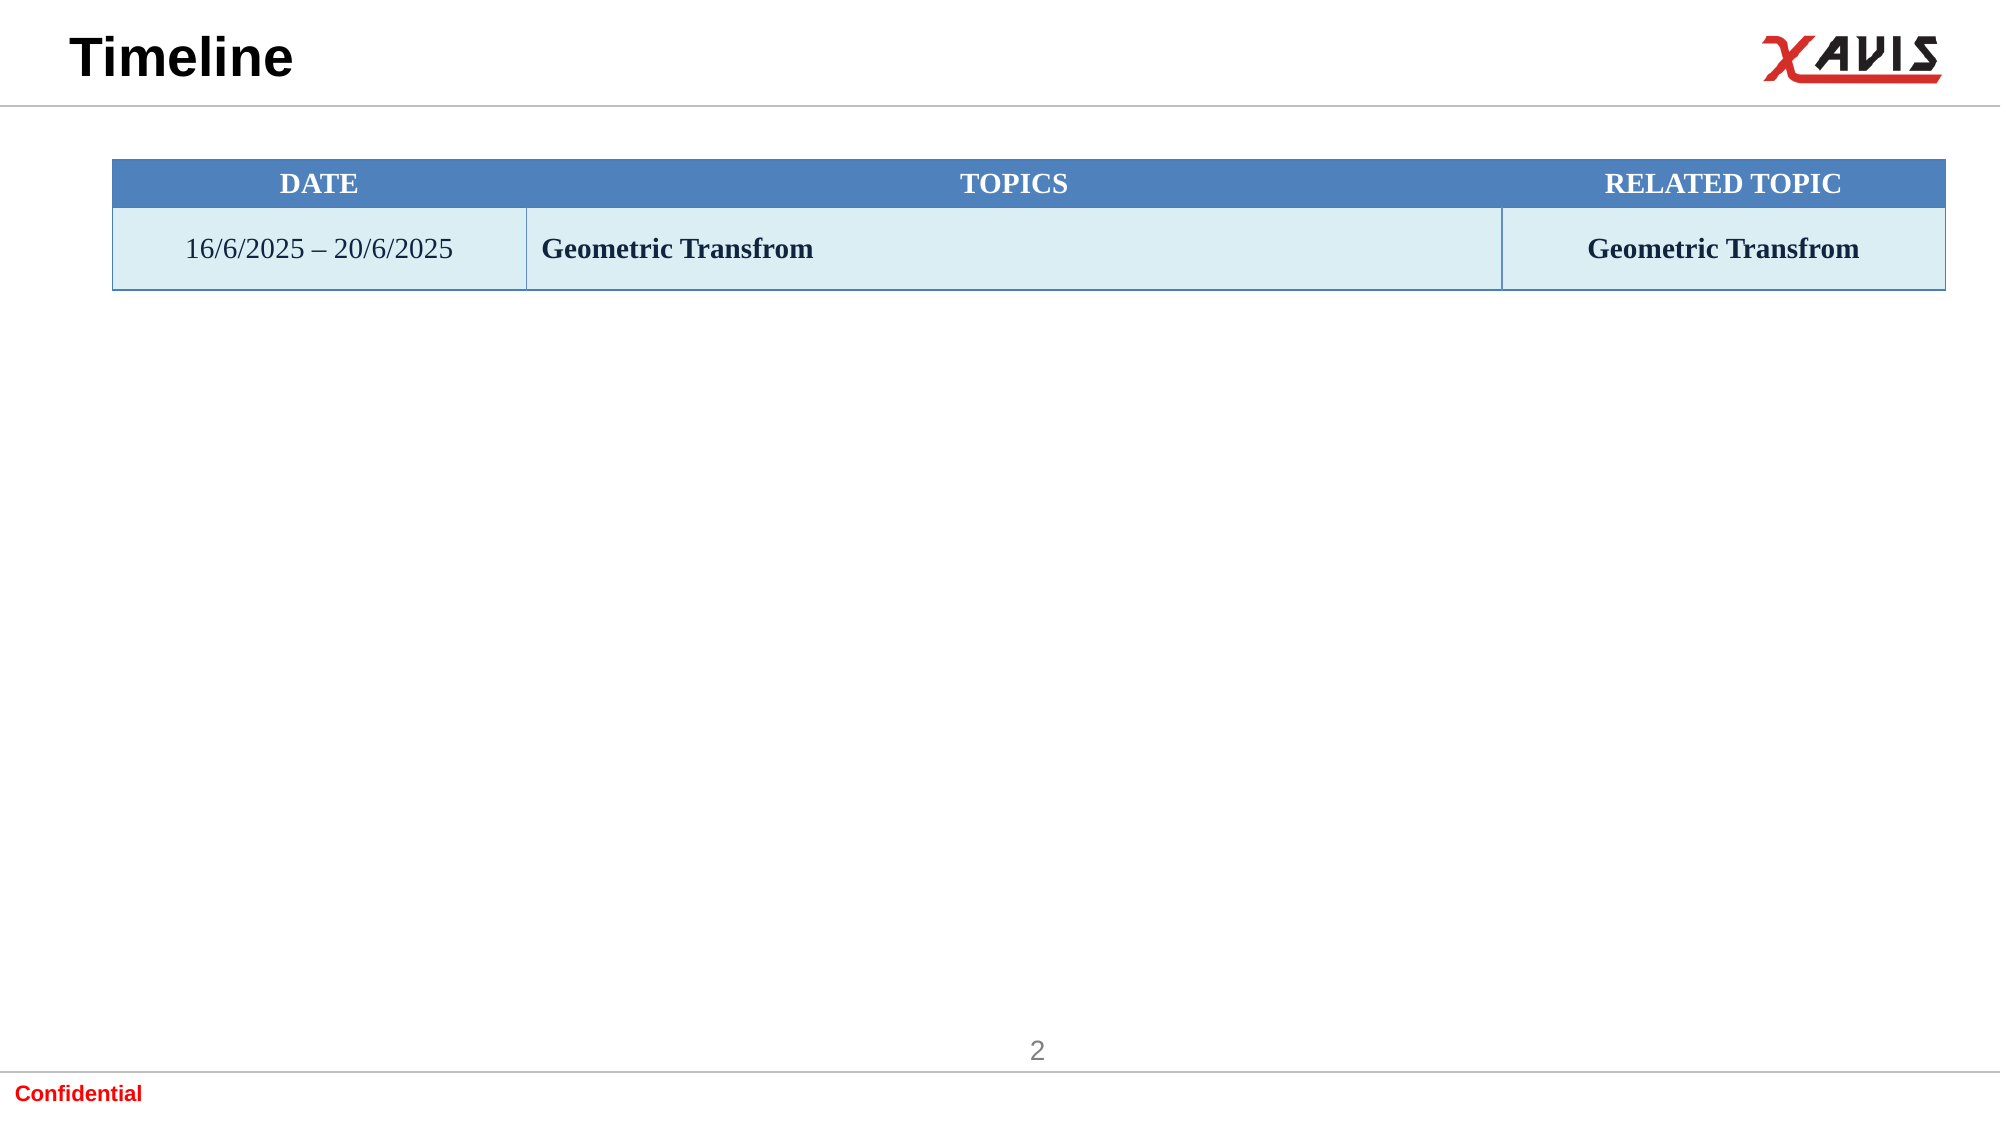

# Timeline
| DATE | TOPICS | RELATED TOPIC |
| --- | --- | --- |
| 16/6/2025 – 20/6/2025 | Geometric Transfrom | Geometric Transfrom |